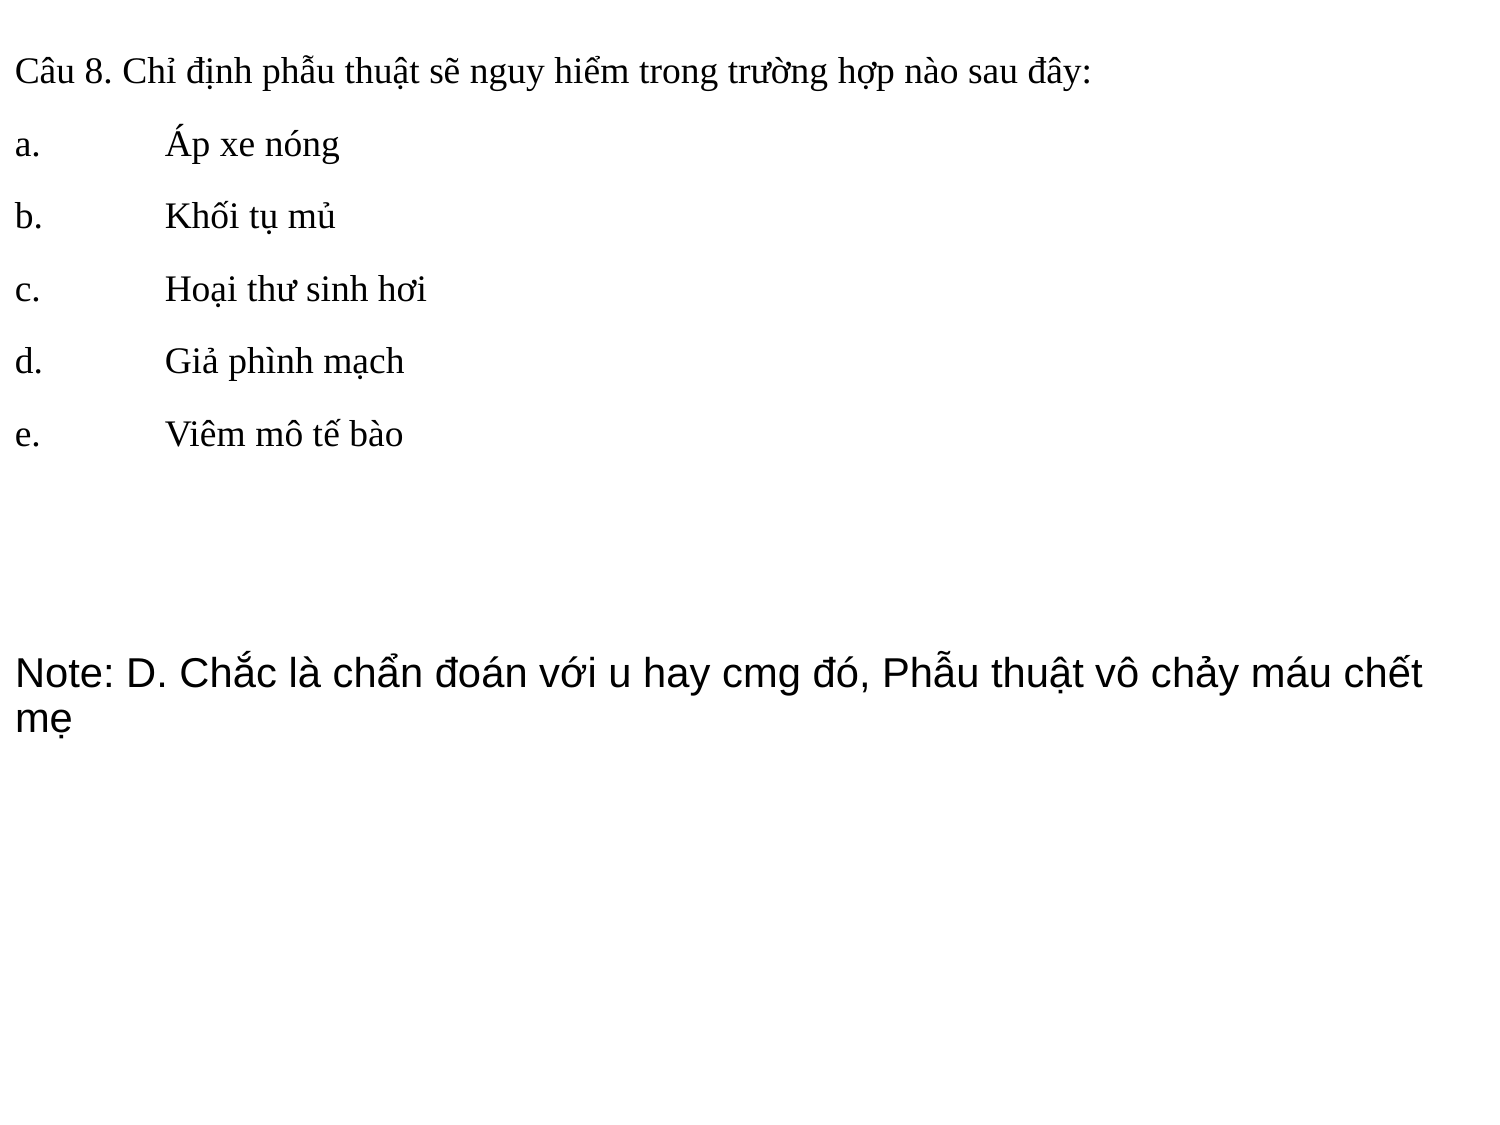

Câu 8. Chỉ định phẫu thuật sẽ nguy hiểm trong trường hợp nào sau đây:
a.	Áp xe nóng
b.	Khối tụ mủ
c.	Hoại thư sinh hơi
d.	Giả phình mạch
e.	Viêm mô tế bào
Note: D. Chắc là chẩn đoán với u hay cmg đó, Phẫu thuật vô chảy máu chết mẹ